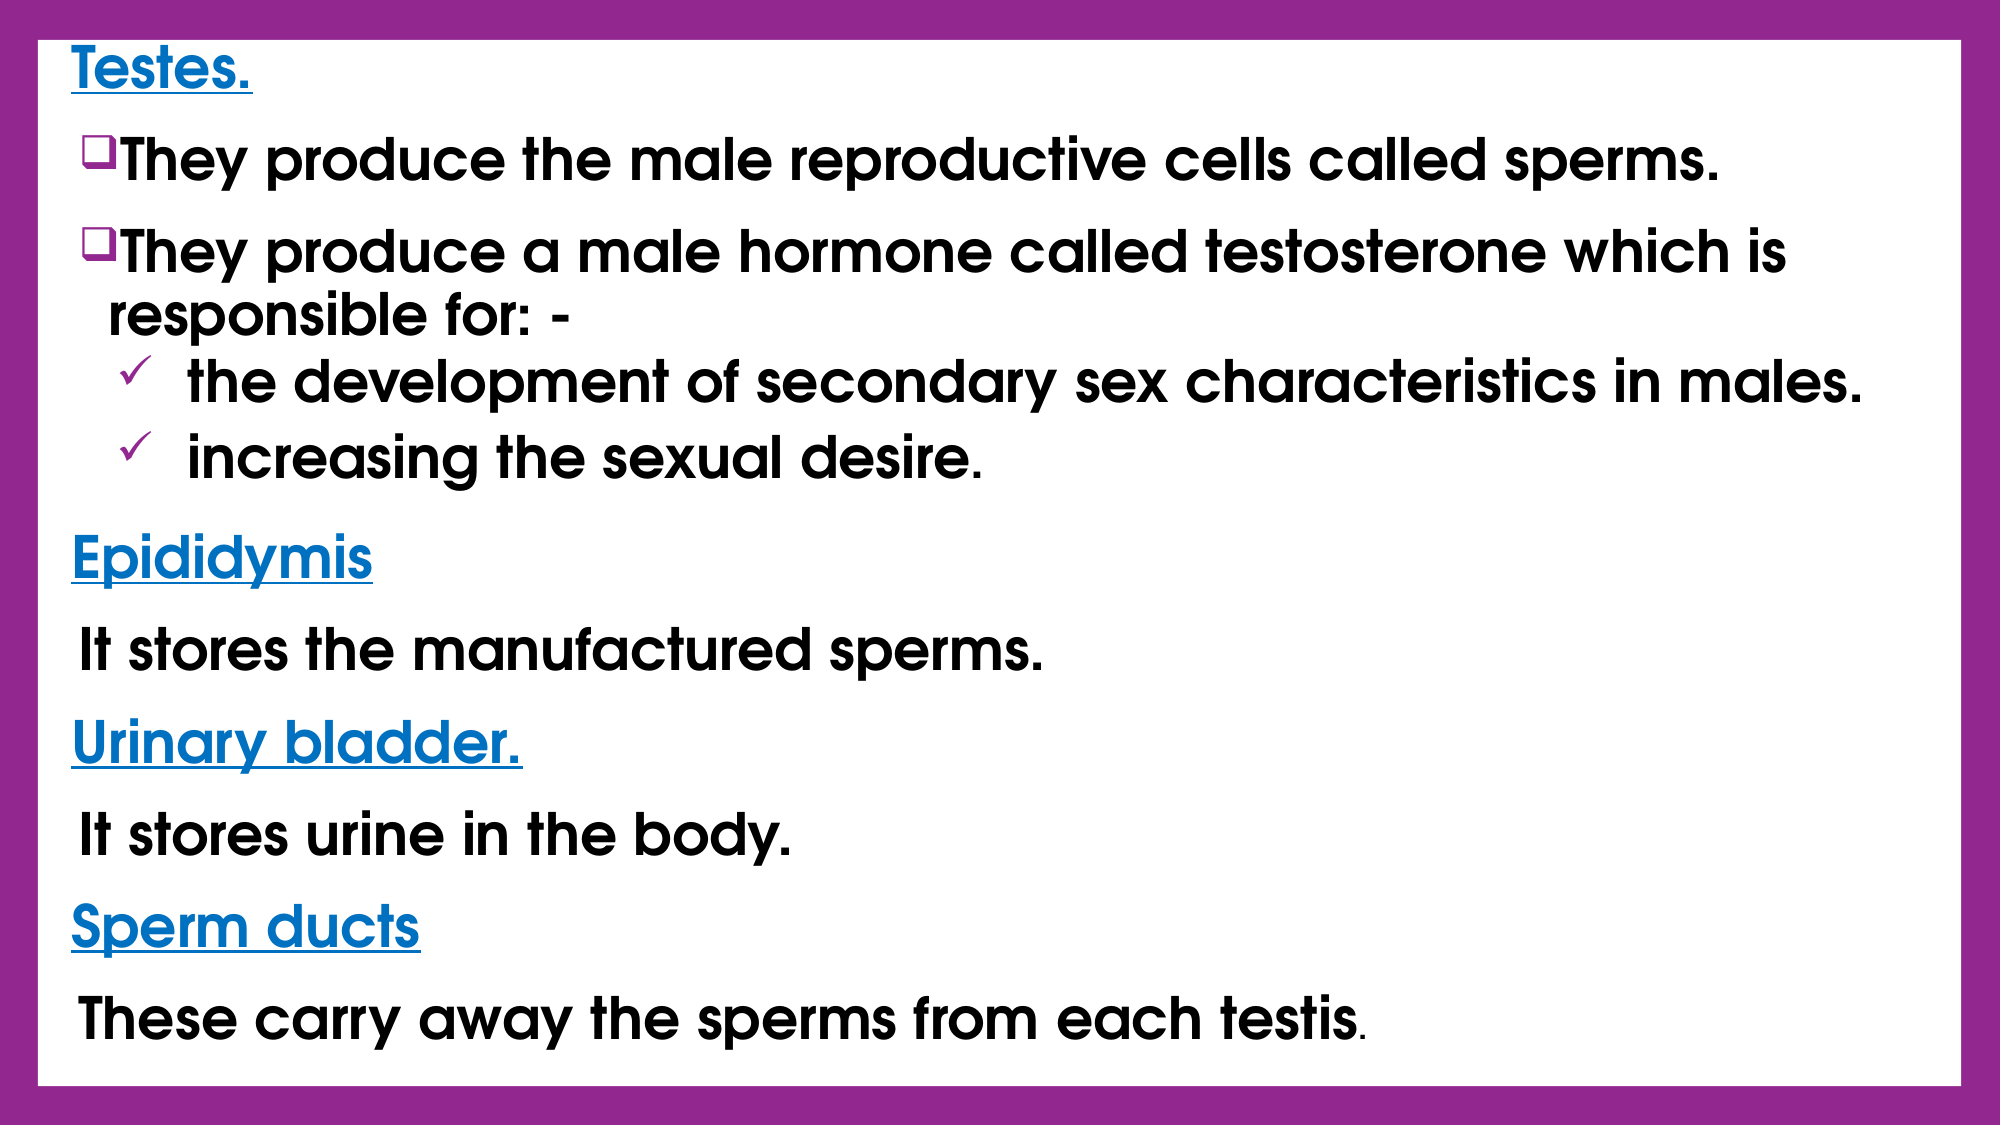

Testes.
They produce the male reproductive cells called sperms.
They produce a male hormone called testosterone which is responsible for: -
  the development of secondary sex characteristics in males.
  increasing the sexual desire.
Epididymis
It stores the manufactured sperms.
Urinary bladder.
It stores urine in the body.
Sperm ducts
These carry away the sperms from each testis.